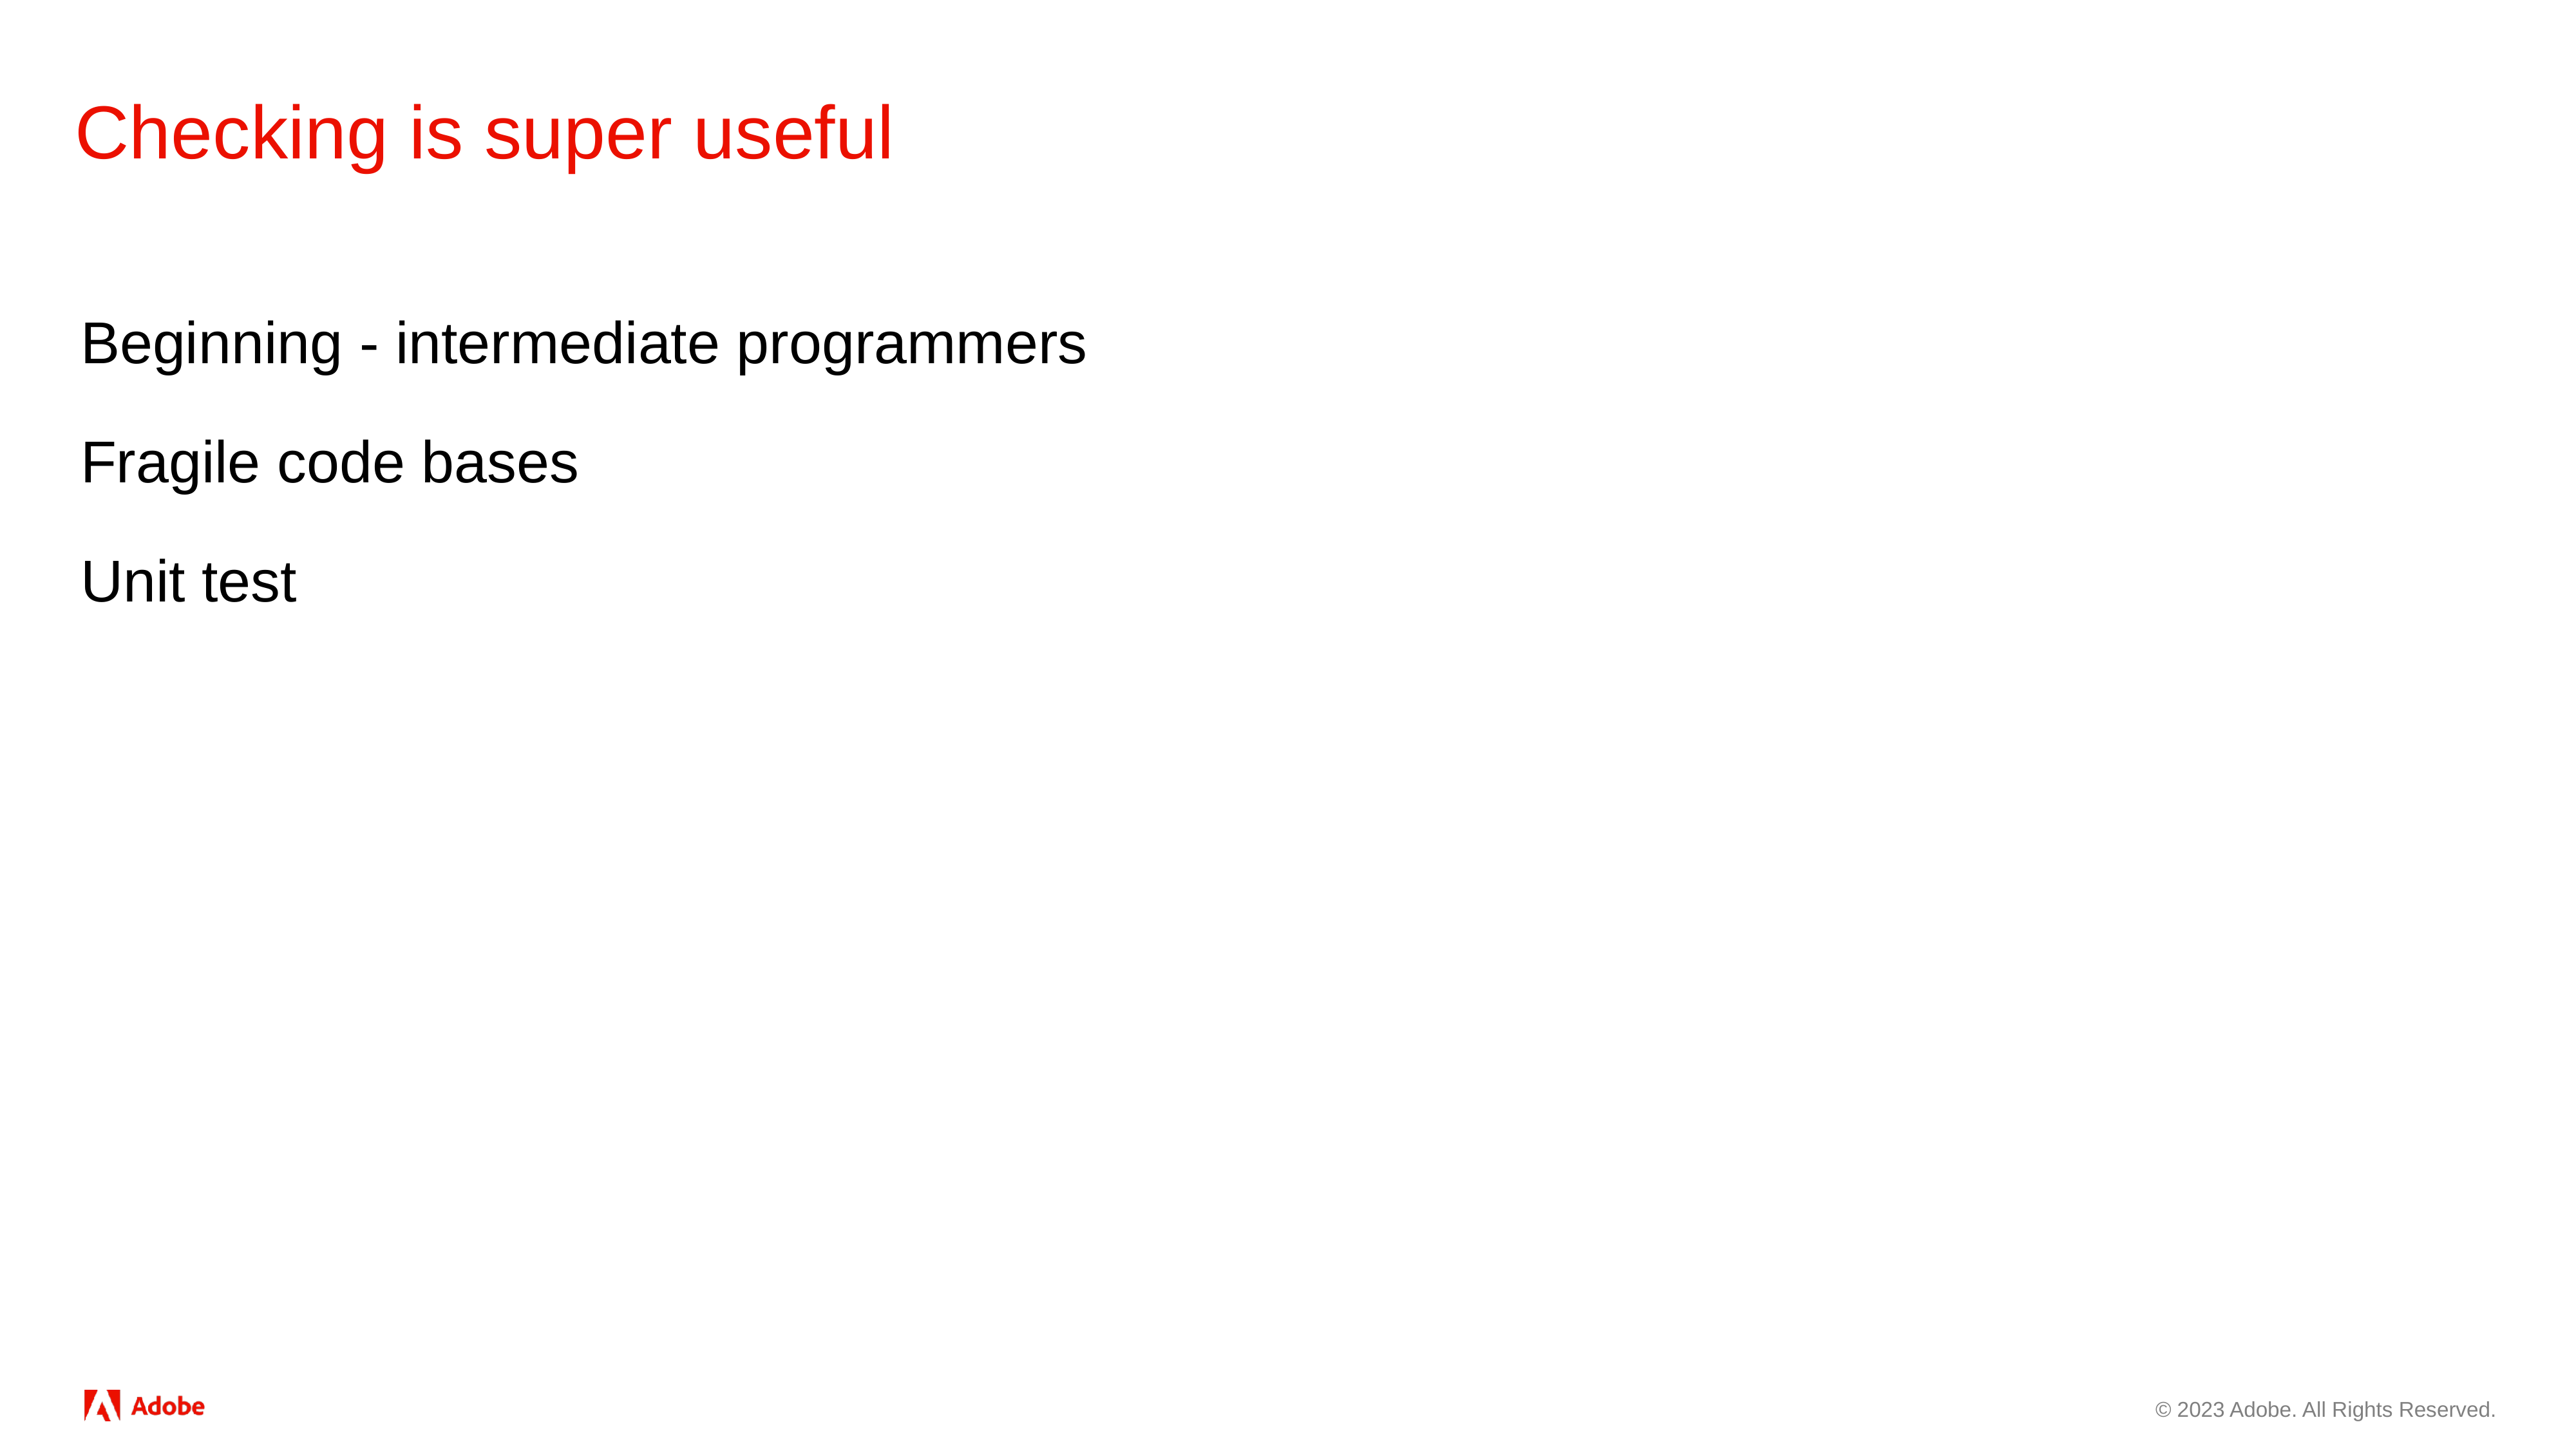

# Checking is super useful
Beginning - intermediate programmers
Fragile code bases
Unit test
133